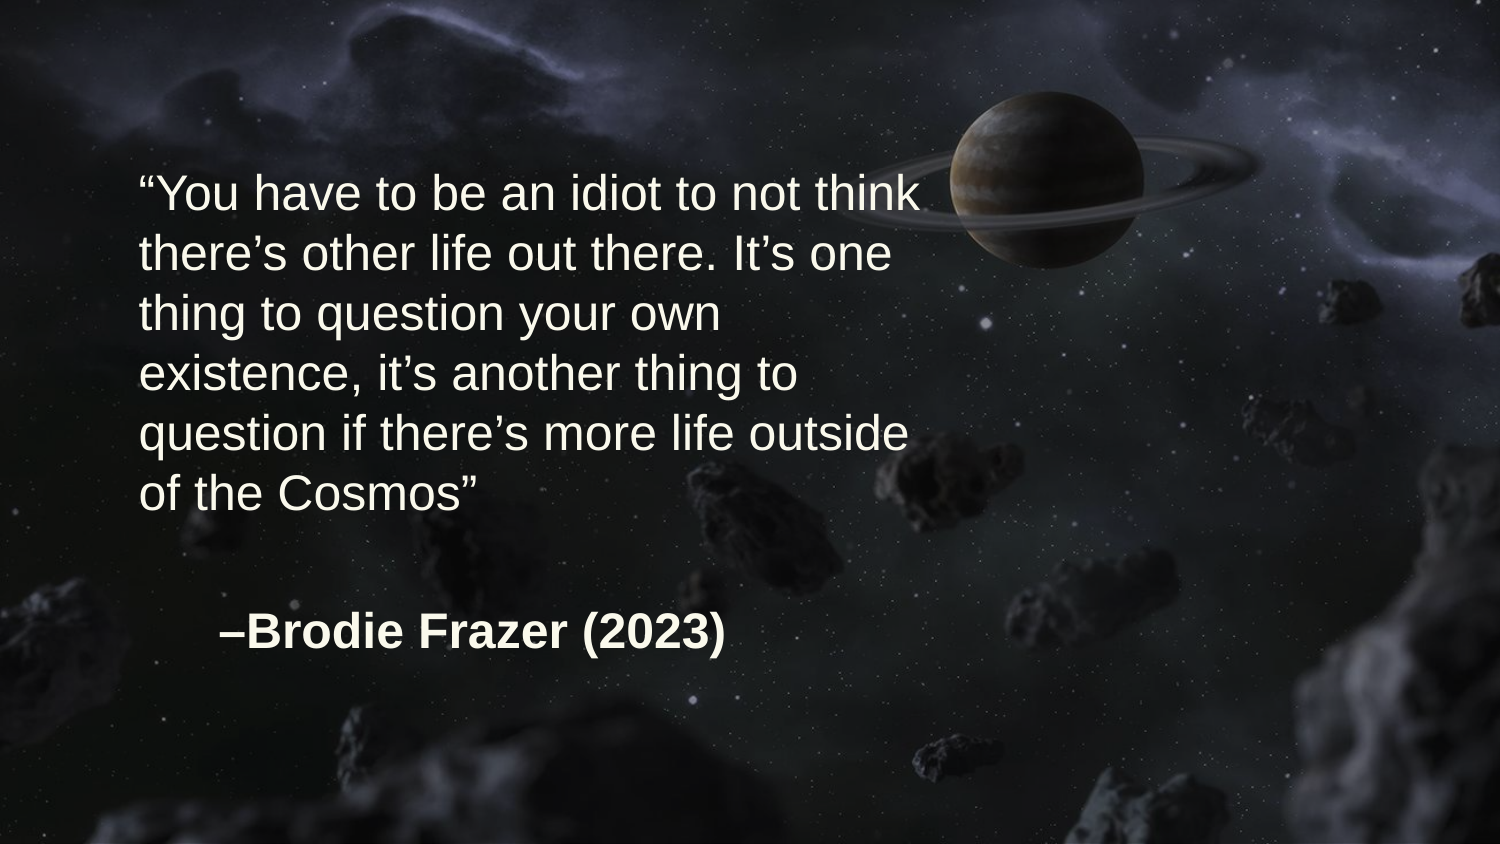

“You have to be an idiot to not think there’s other life out there. It’s one thing to question your own existence, it’s another thing to question if there’s more life outside of the Cosmos”
# –Brodie Frazer (2023)